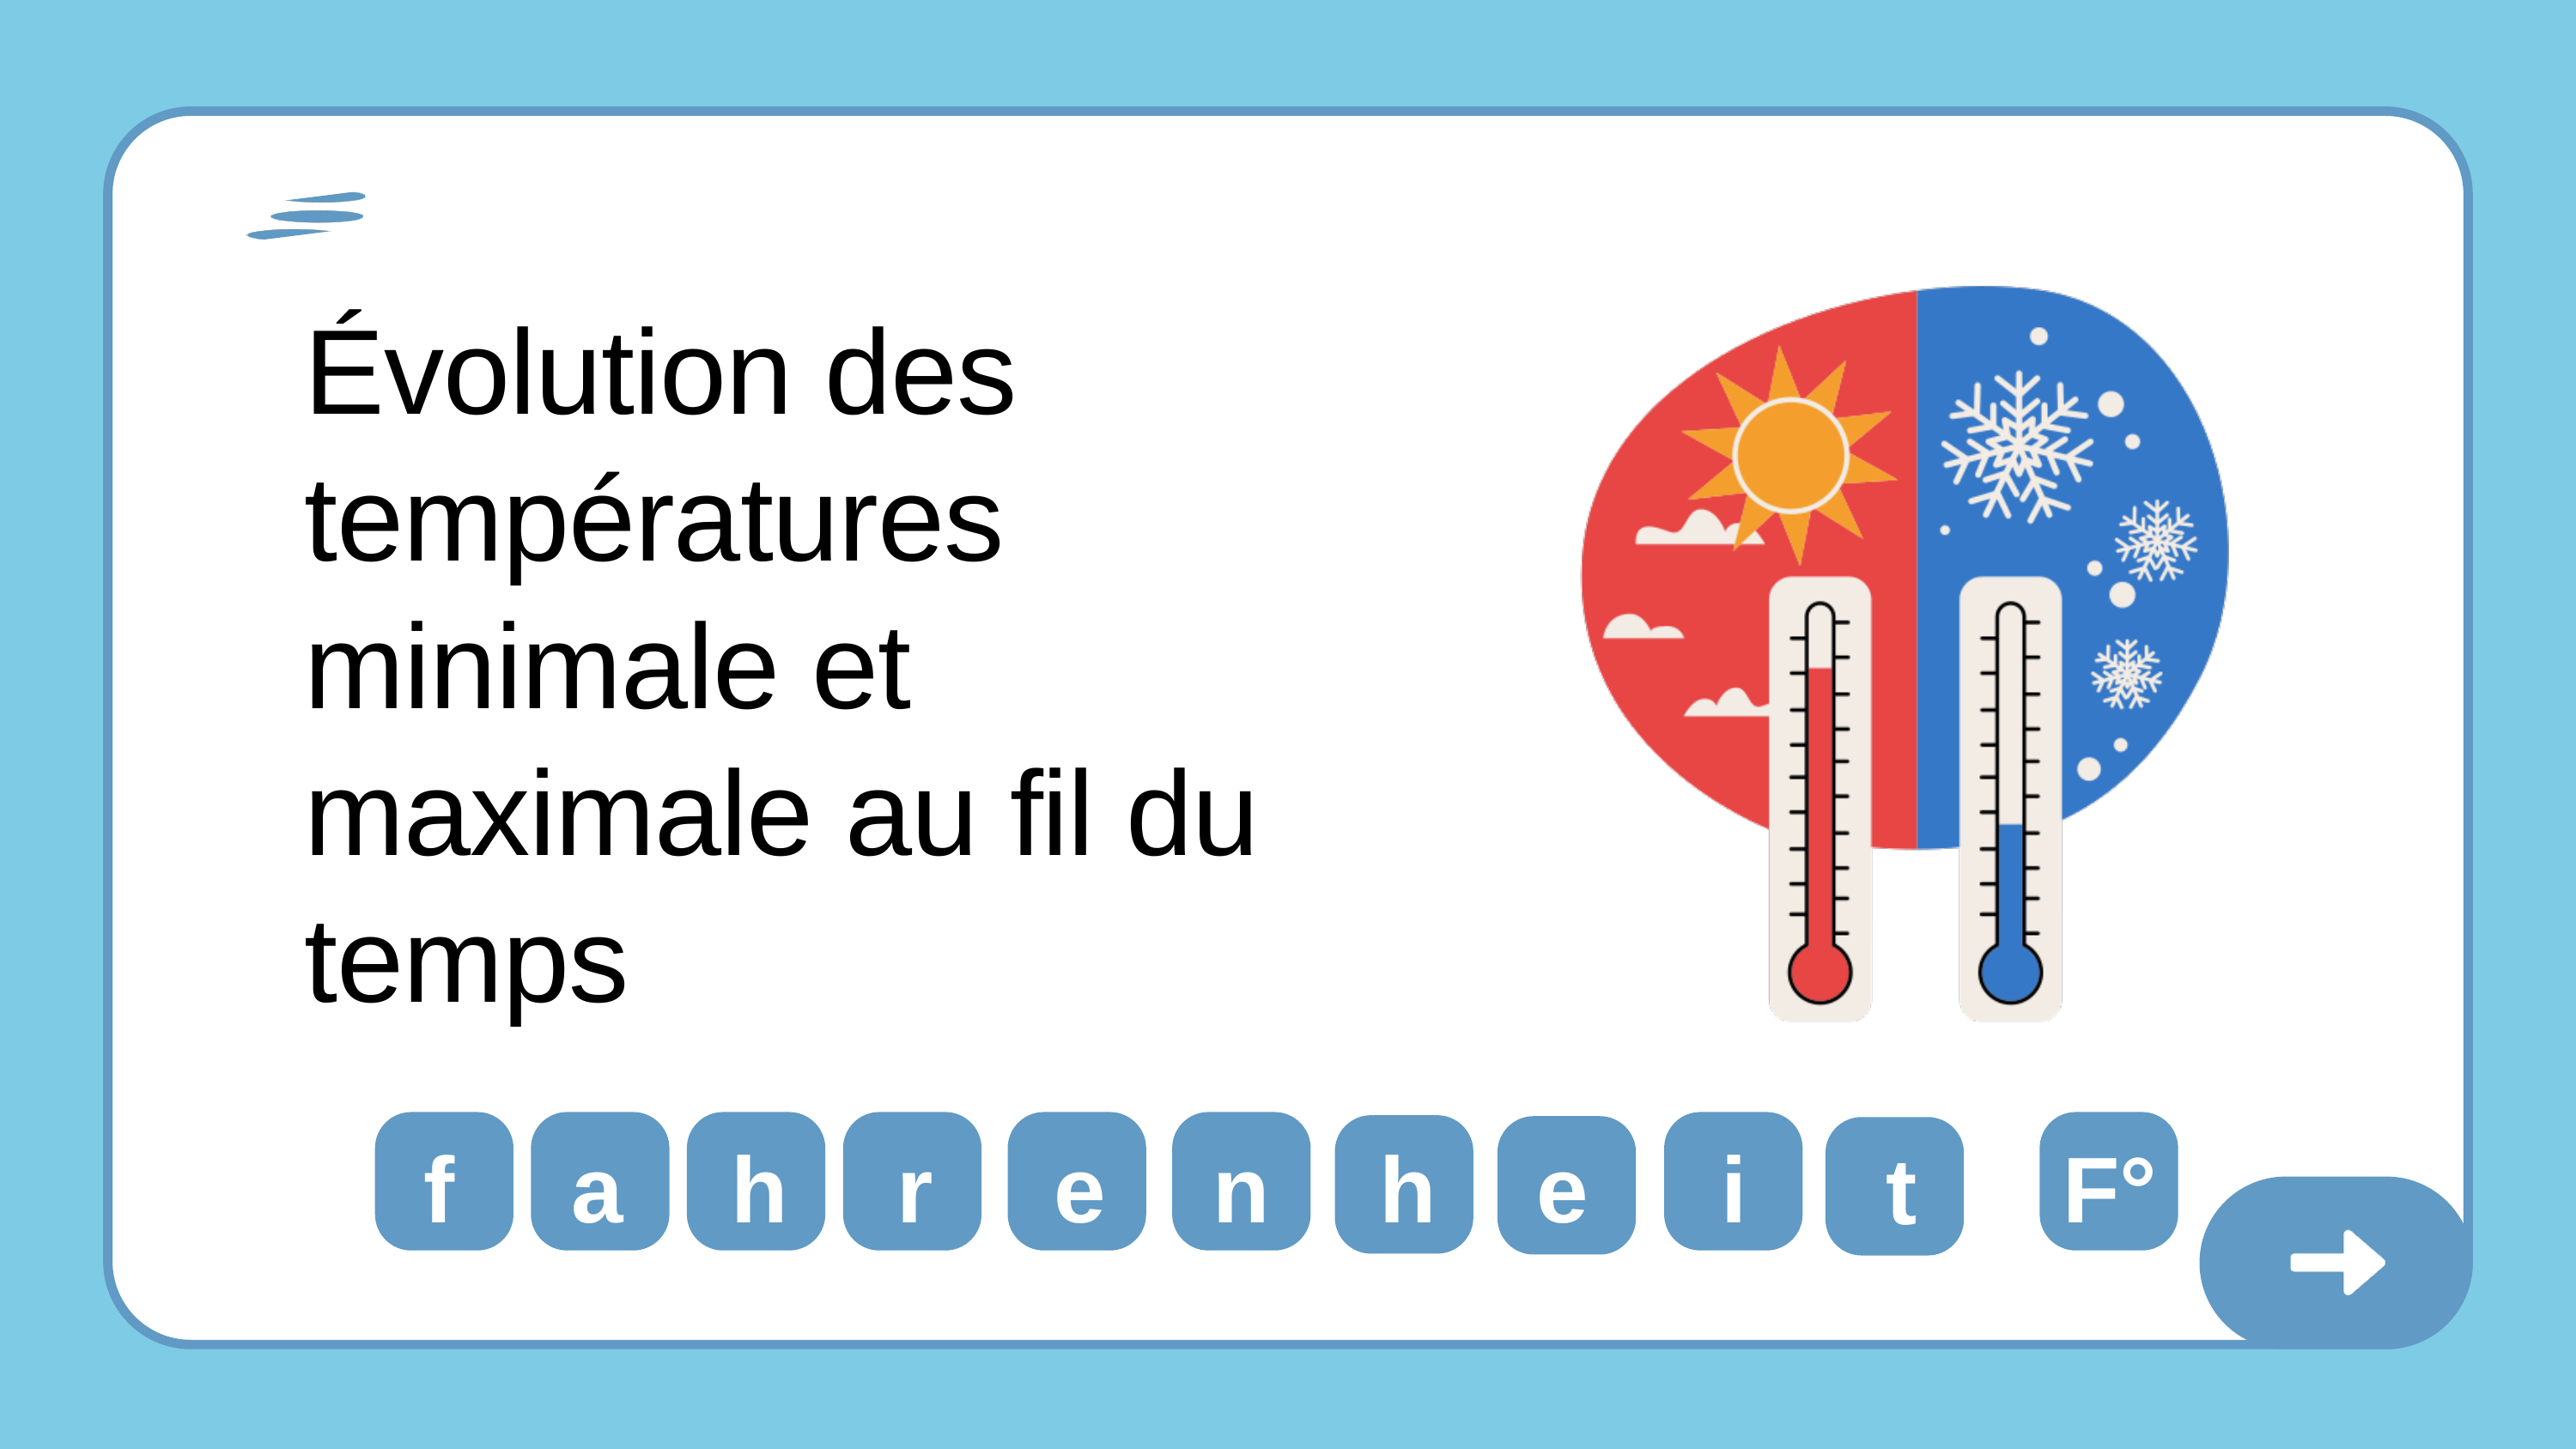

Évolution des températures minimale et maximale au fil du temps

f
a
h
r
e
n
h
e
i
F°
t